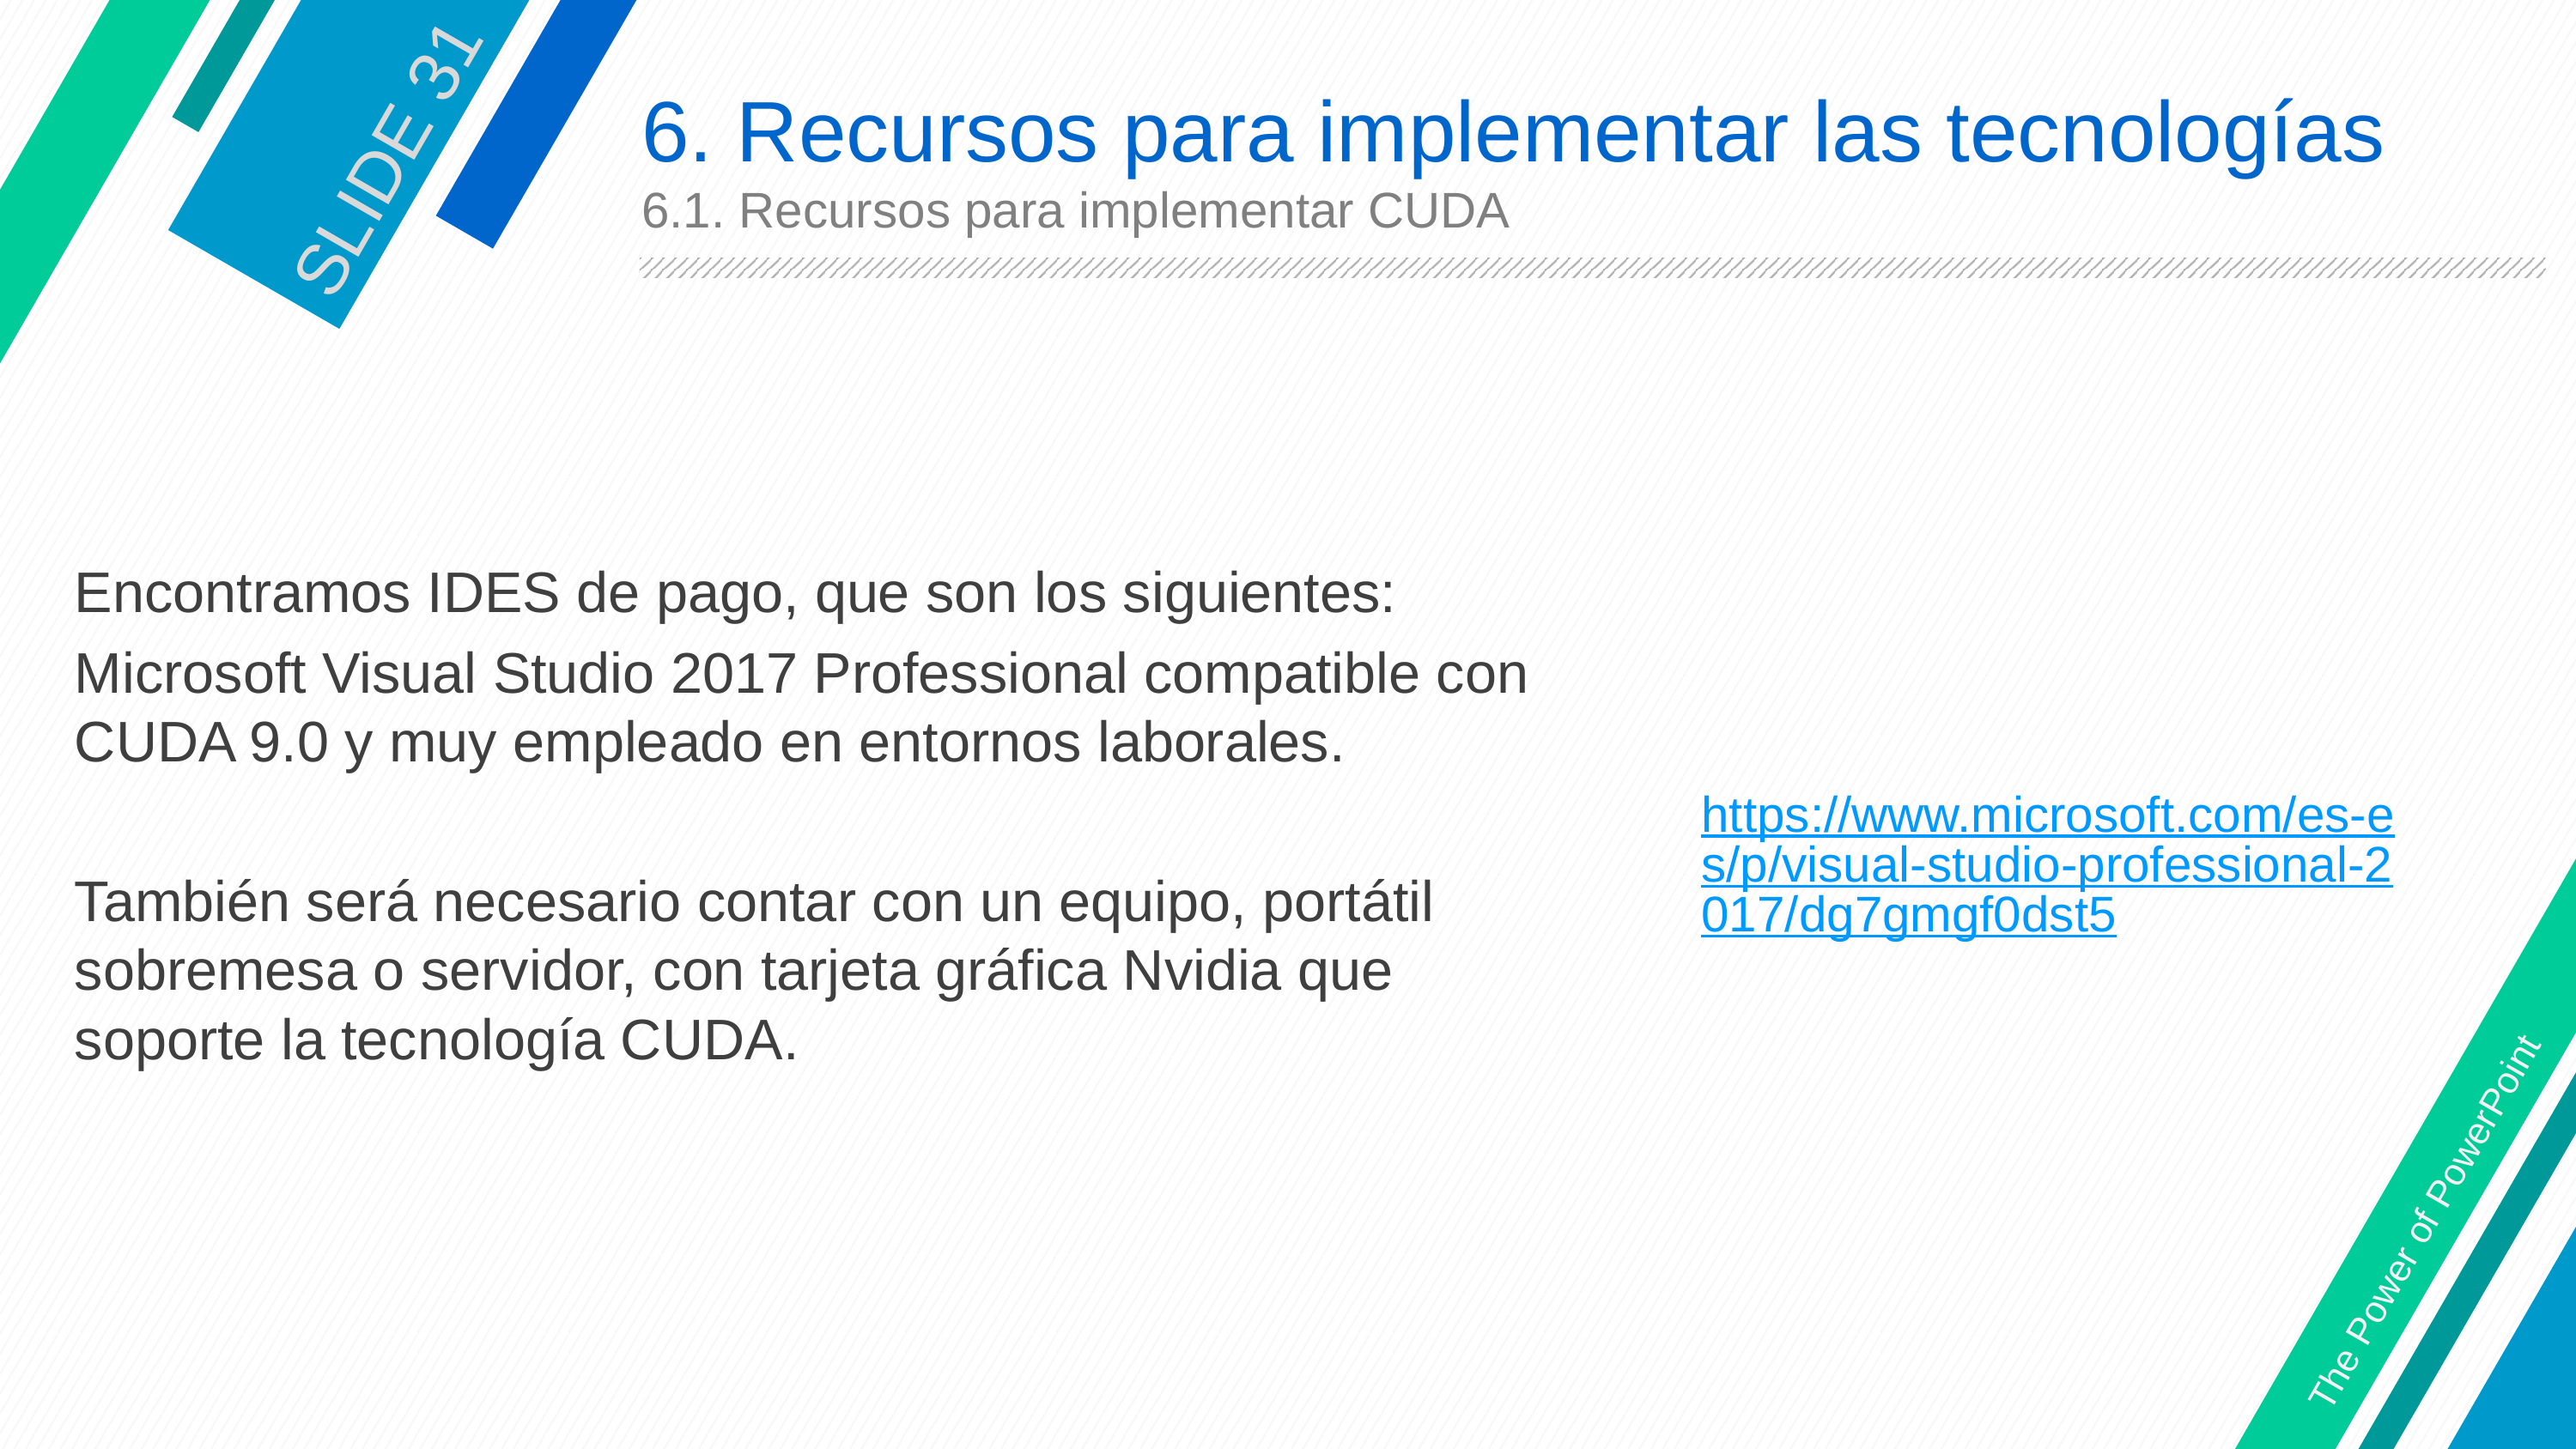

# 6. Recursos para implementar las tecnologías
SLIDE 31
6.1. Recursos para implementar CUDA
https://www.microsoft.com/es-es/p/visual-studio-professional-2017/dg7gmgf0dst5
Encontramos IDES de pago, que son los siguientes:
Microsoft Visual Studio 2017 Professional compatible con CUDA 9.0 y muy empleado en entornos laborales.

También será necesario contar con un equipo, portátil sobremesa o servidor, con tarjeta gráfica Nvidia que soporte la tecnología CUDA.
The Power of PowerPoint